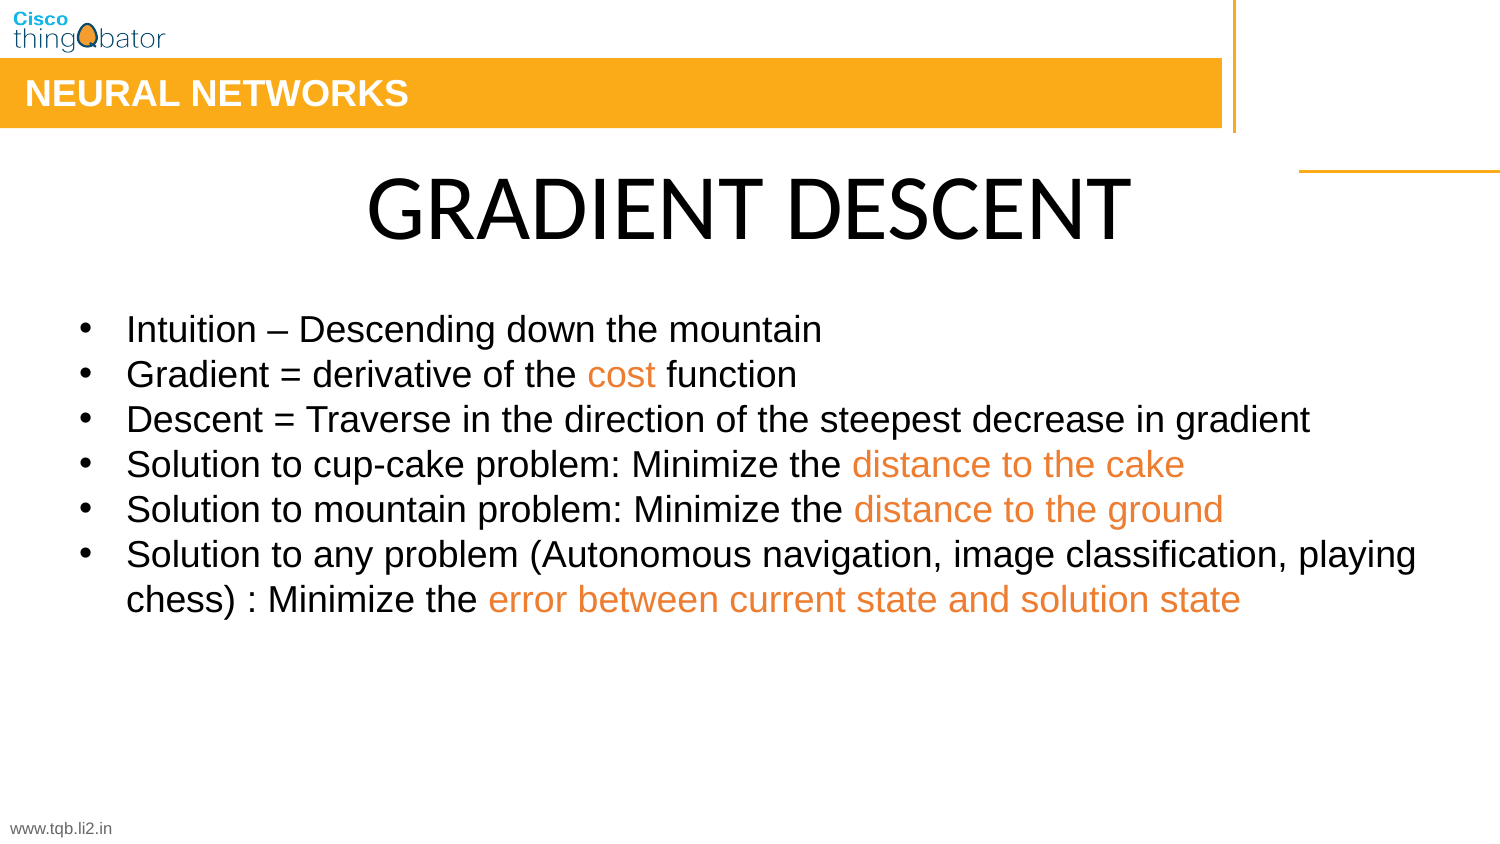

NEURAL NETWORKS
# GRADIENT DESCENT
Intuition – Descending down the mountain
Gradient = derivative of the cost function
Descent = Traverse in the direction of the steepest decrease in gradient
Solution to cup-cake problem: Minimize the distance to the cake
Solution to mountain problem: Minimize the distance to the ground
Solution to any problem (Autonomous navigation, image classification, playing chess) : Minimize the error between current state and solution state